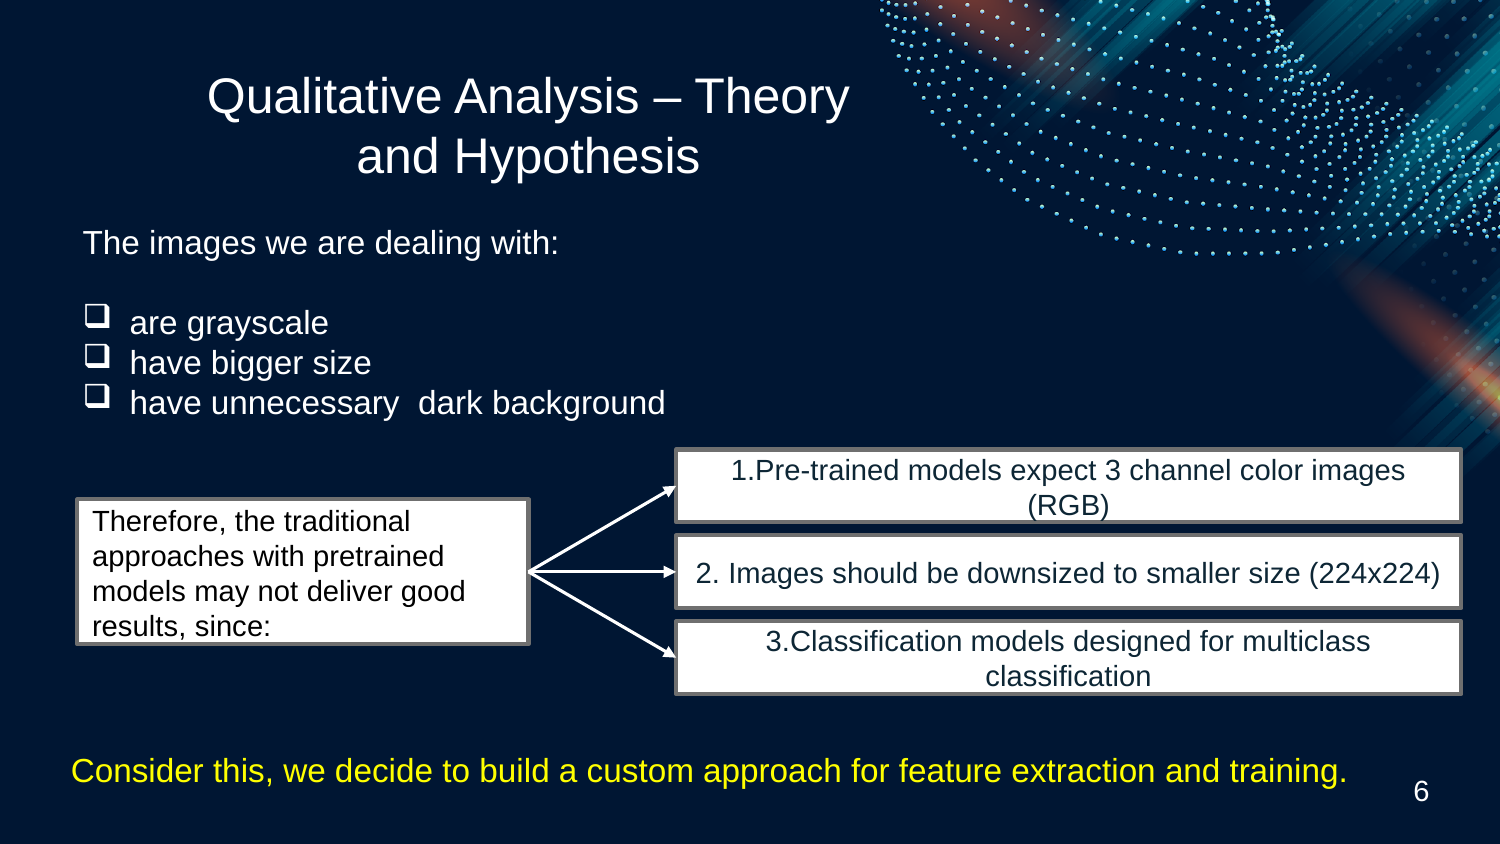

Qualitative Analysis – Theory and Hypothesis
The images we are dealing with:

are grayscale
have bigger size
have unnecessary  dark background
1.Pre-trained models expect 3 channel color images (RGB)
Therefore, the traditional approaches with pretrained models may not deliver good results, since:
2. Images should be downsized to smaller size (224x224)
3.Classification models designed for multiclass classification
Consider this, we decide to build a custom approach for feature extraction and training.
6